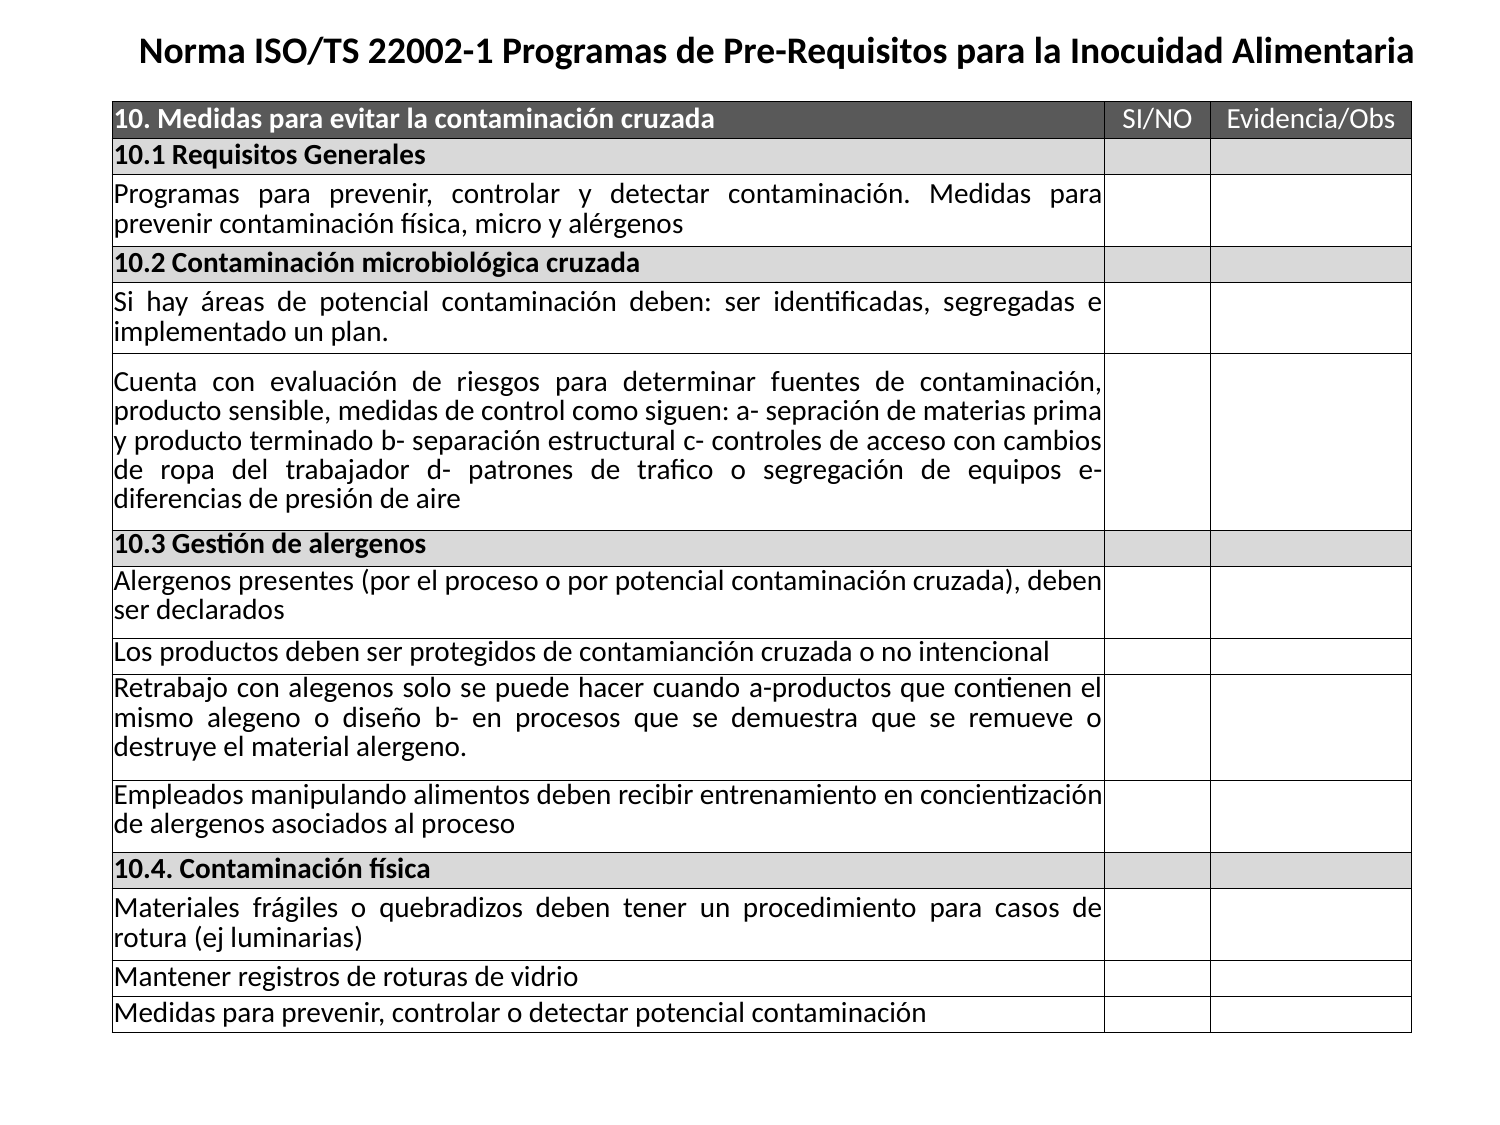

Norma ISO/TS 22002-1 Programas de Pre-Requisitos para la Inocuidad Alimentaria
| 10. Medidas para evitar la contaminación cruzada | SI/NO | Evidencia/Obs |
| --- | --- | --- |
| 10.1 Requisitos Generales |  |  |
| Programas para prevenir, controlar y detectar contaminación. Medidas para prevenir contaminación física, micro y alérgenos |  |  |
| 10.2 Contaminación microbiológica cruzada |  |  |
| Si hay áreas de potencial contaminación deben: ser identificadas, segregadas e implementado un plan. |  |  |
| Cuenta con evaluación de riesgos para determinar fuentes de contaminación, producto sensible, medidas de control como siguen: a- sepración de materias prima y producto terminado b- separación estructural c- controles de acceso con cambios de ropa del trabajador d- patrones de trafico o segregación de equipos e- diferencias de presión de aire |  |  |
| 10.3 Gestión de alergenos |  |  |
| Alergenos presentes (por el proceso o por potencial contaminación cruzada), deben ser declarados |  |  |
| Los productos deben ser protegidos de contamianción cruzada o no intencional |  |  |
| Retrabajo con alegenos solo se puede hacer cuando a-productos que contienen el mismo alegeno o diseño b- en procesos que se demuestra que se remueve o destruye el material alergeno. |  |  |
| Empleados manipulando alimentos deben recibir entrenamiento en concientización de alergenos asociados al proceso |  |  |
| 10.4. Contaminación física |  |  |
| Materiales frágiles o quebradizos deben tener un procedimiento para casos de rotura (ej luminarias) |  |  |
| Mantener registros de roturas de vidrio |  |  |
| Medidas para prevenir, controlar o detectar potencial contaminación |  |  |